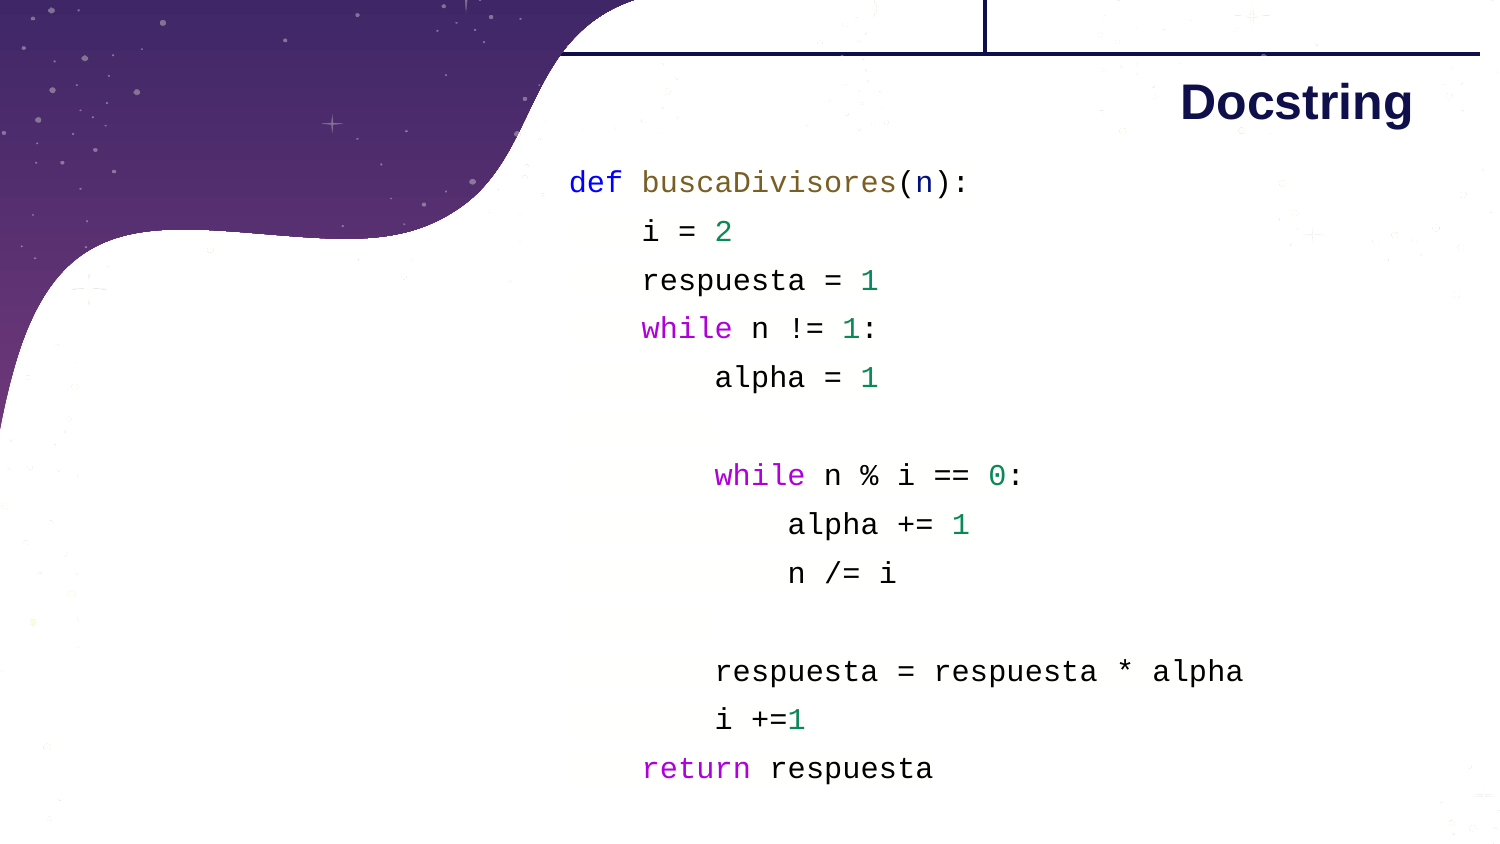

# Docstring
def buscaDivisores(n):
    """
Descripción: Dado un número n, regresará el número de divisores
    """
    i = 2
    respuesta = 1
    while n != 1:
        alpha = 1

        while n % i == 0:
            alpha += 1
            n /= i

        respuesta = respuesta * alpha
        i +=1
    return respuesta

def buscaDivisores(n):
    i = 2
    respuesta = 1
    while n != 1:
        alpha = 1

        while n % i == 0:
            alpha += 1
            n /= i

        respuesta = respuesta * alpha
        i +=1
    return respuesta

Son aquellos datos necesarios con los que trabajará la función.
Body
Nombre():
def